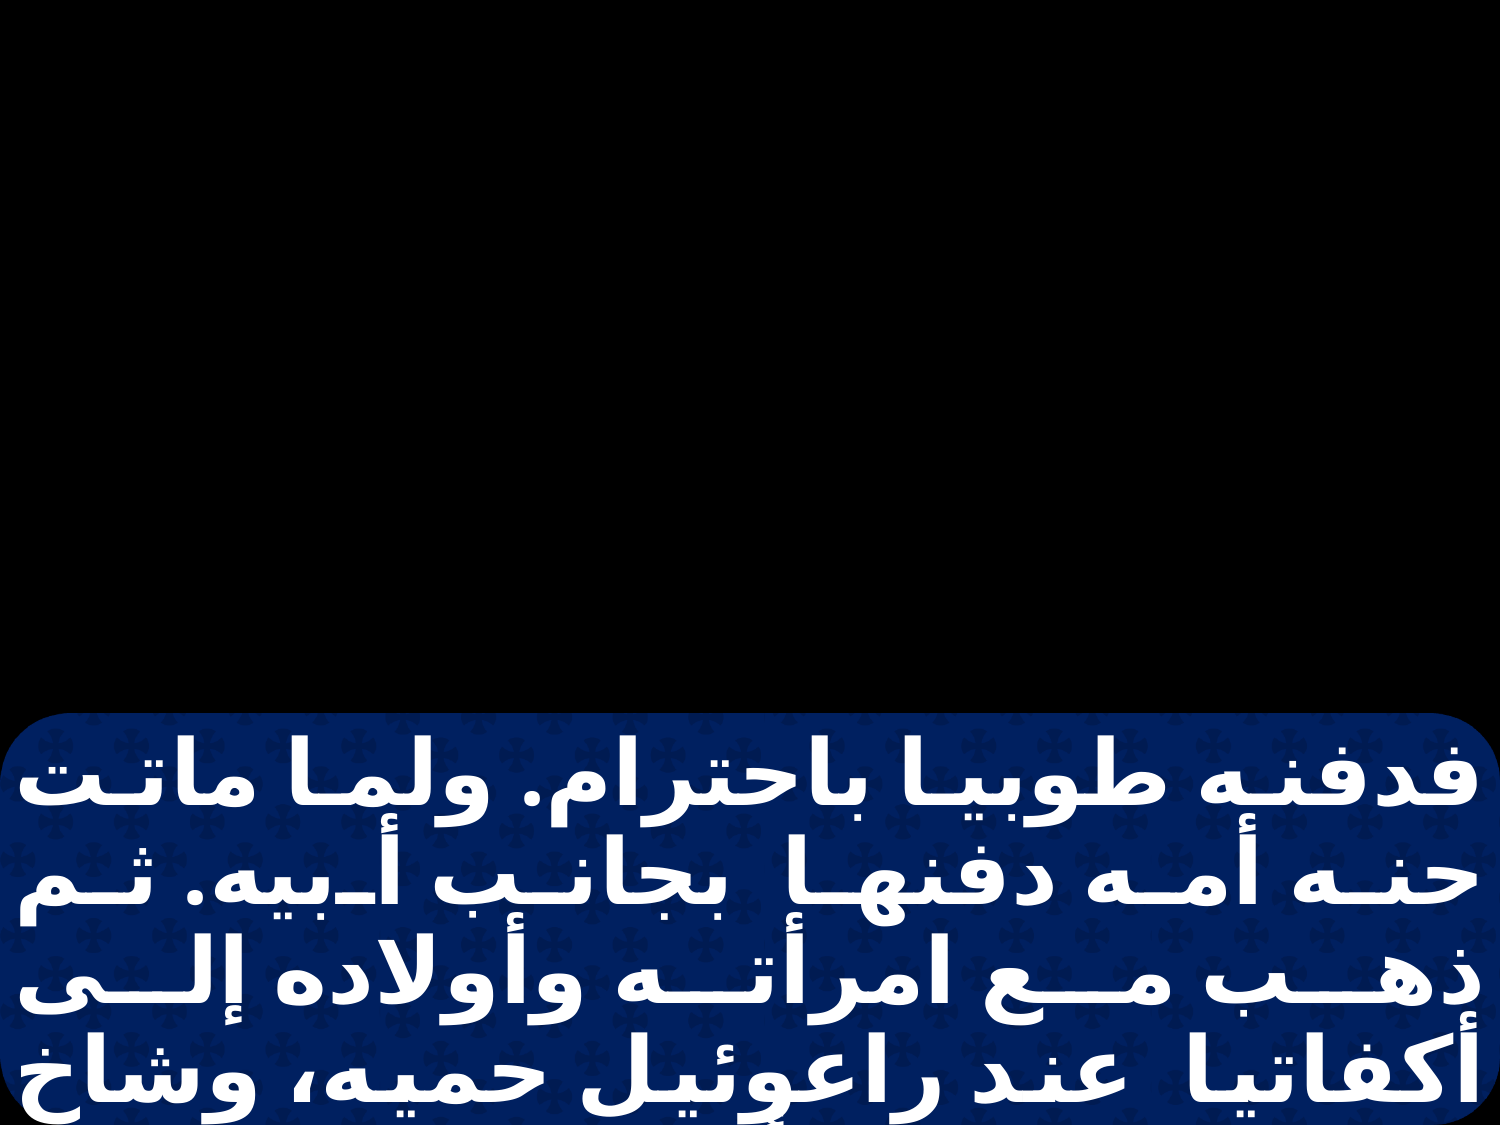

فدفنه طوبيا باحترام. ولما ماتت حنه أمه دفنها  بجانب أبيه. ثم ذهب مع امرأته وأولاده إلى أكفاتيا  عند راعوئيل حميه، وشاخ بكرامة ودفن أحماءه  بتمجيد، وورث كل موجوداتهم وموجودات أبيه